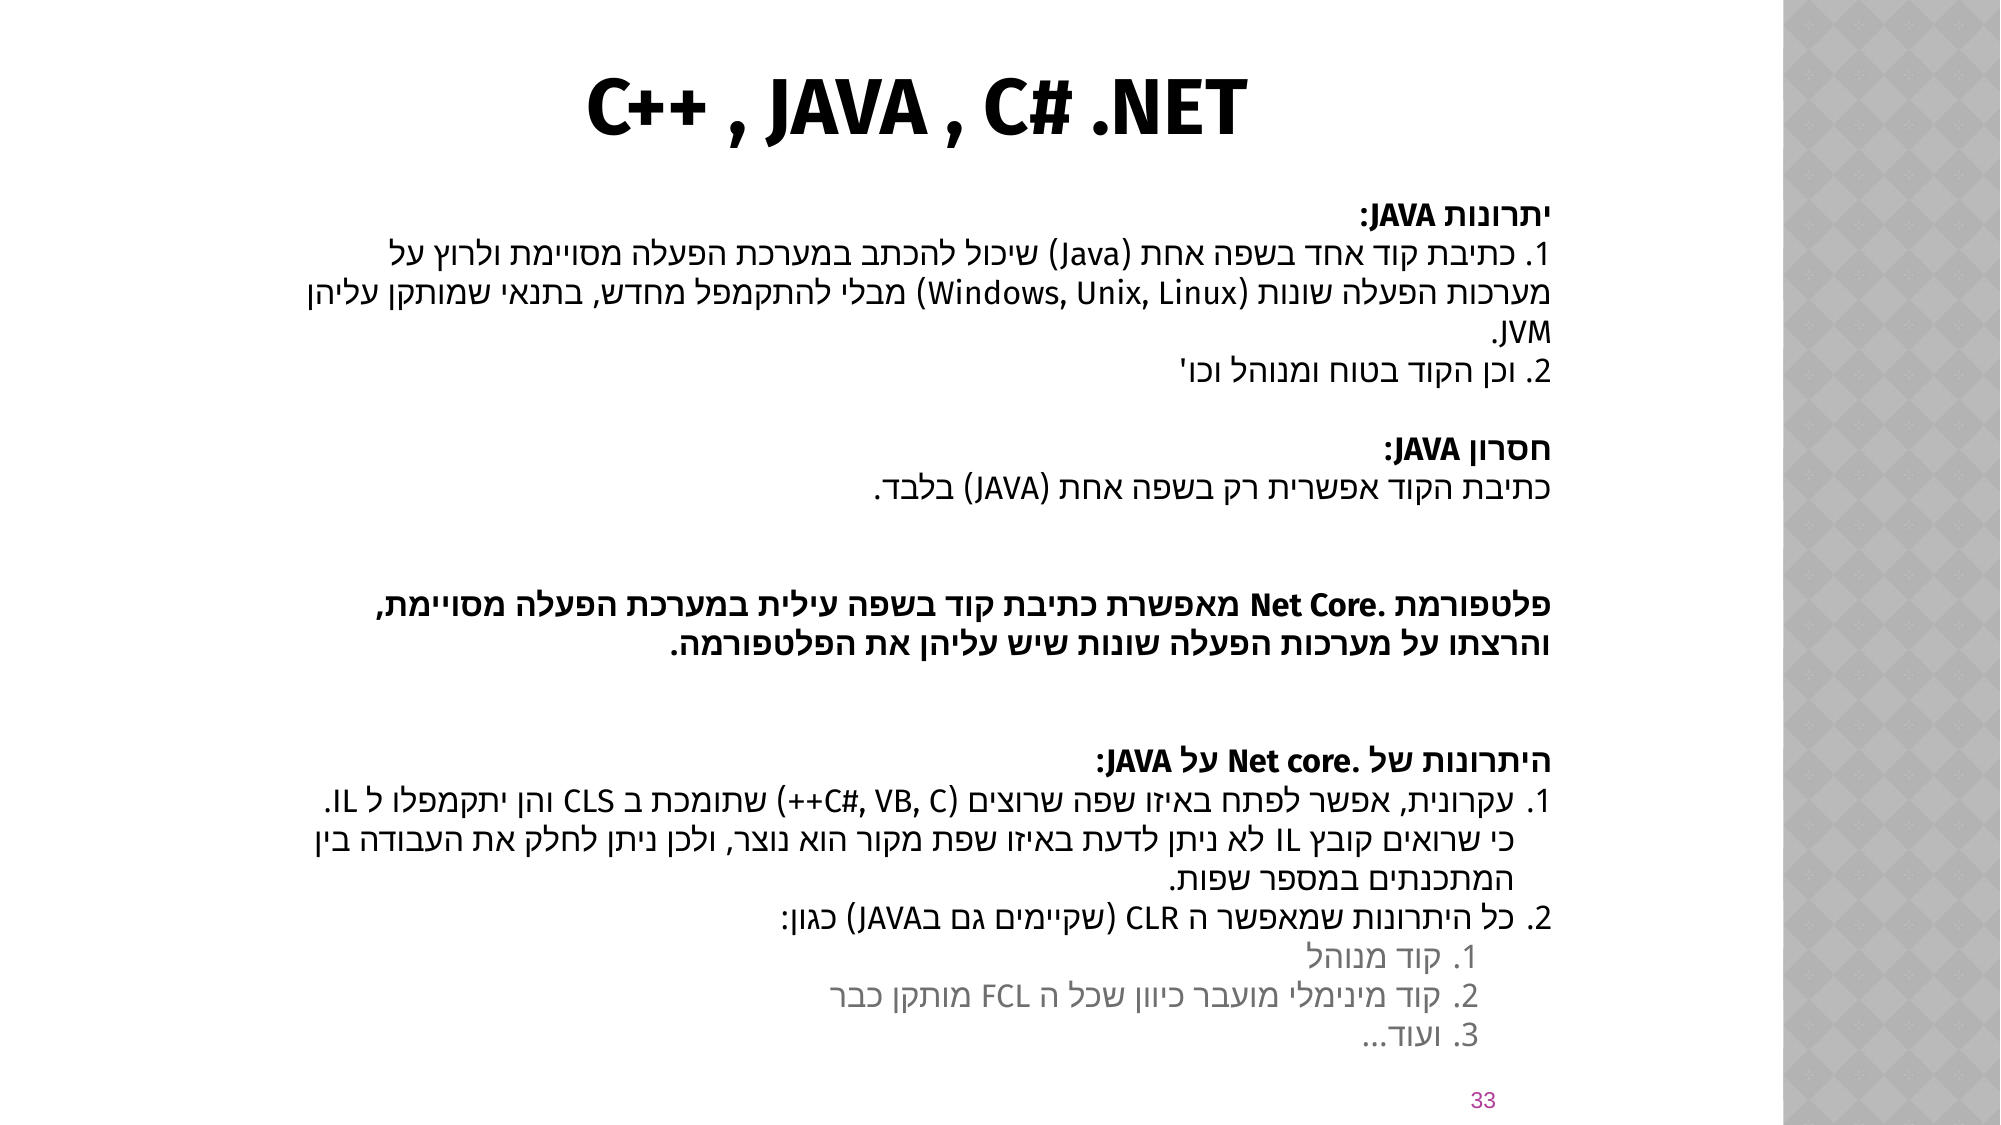

# C++ , JAVA , C# .NET
יתרונות JAVA:
1. כתיבת קוד אחד בשפה אחת (Java) שיכול להכתב במערכת הפעלה מסויימת ולרוץ על מערכות הפעלה שונות (Windows, Unix, Linux) מבלי להתקמפל מחדש, בתנאי שמותקן עליהן JVM.
2. וכן הקוד בטוח ומנוהל וכו'

חסרון JAVA:
כתיבת הקוד אפשרית רק בשפה אחת (JAVA) בלבד.

פלטפורמת .Net Core מאפשרת כתיבת קוד בשפה עילית במערכת הפעלה מסויימת, והרצתו על מערכות הפעלה שונות שיש עליהן את הפלטפורמה.

היתרונות של .Net core על JAVA:
עקרונית, אפשר לפתח באיזו שפה שרוצים (C#, VB, C++) שתומכת ב CLS והן יתקמפלו ל IL. כי שרואים קובץ IL לא ניתן לדעת באיזו שפת מקור הוא נוצר, ולכן ניתן לחלק את העבודה בין המתכנתים במספר שפות.
כל היתרונות שמאפשר ה CLR (שקיימים גם בJAVA) כגון:
קוד מנוהל
קוד מינימלי מועבר כיוון שכל ה FCL מותקן כבר
ועוד...
33